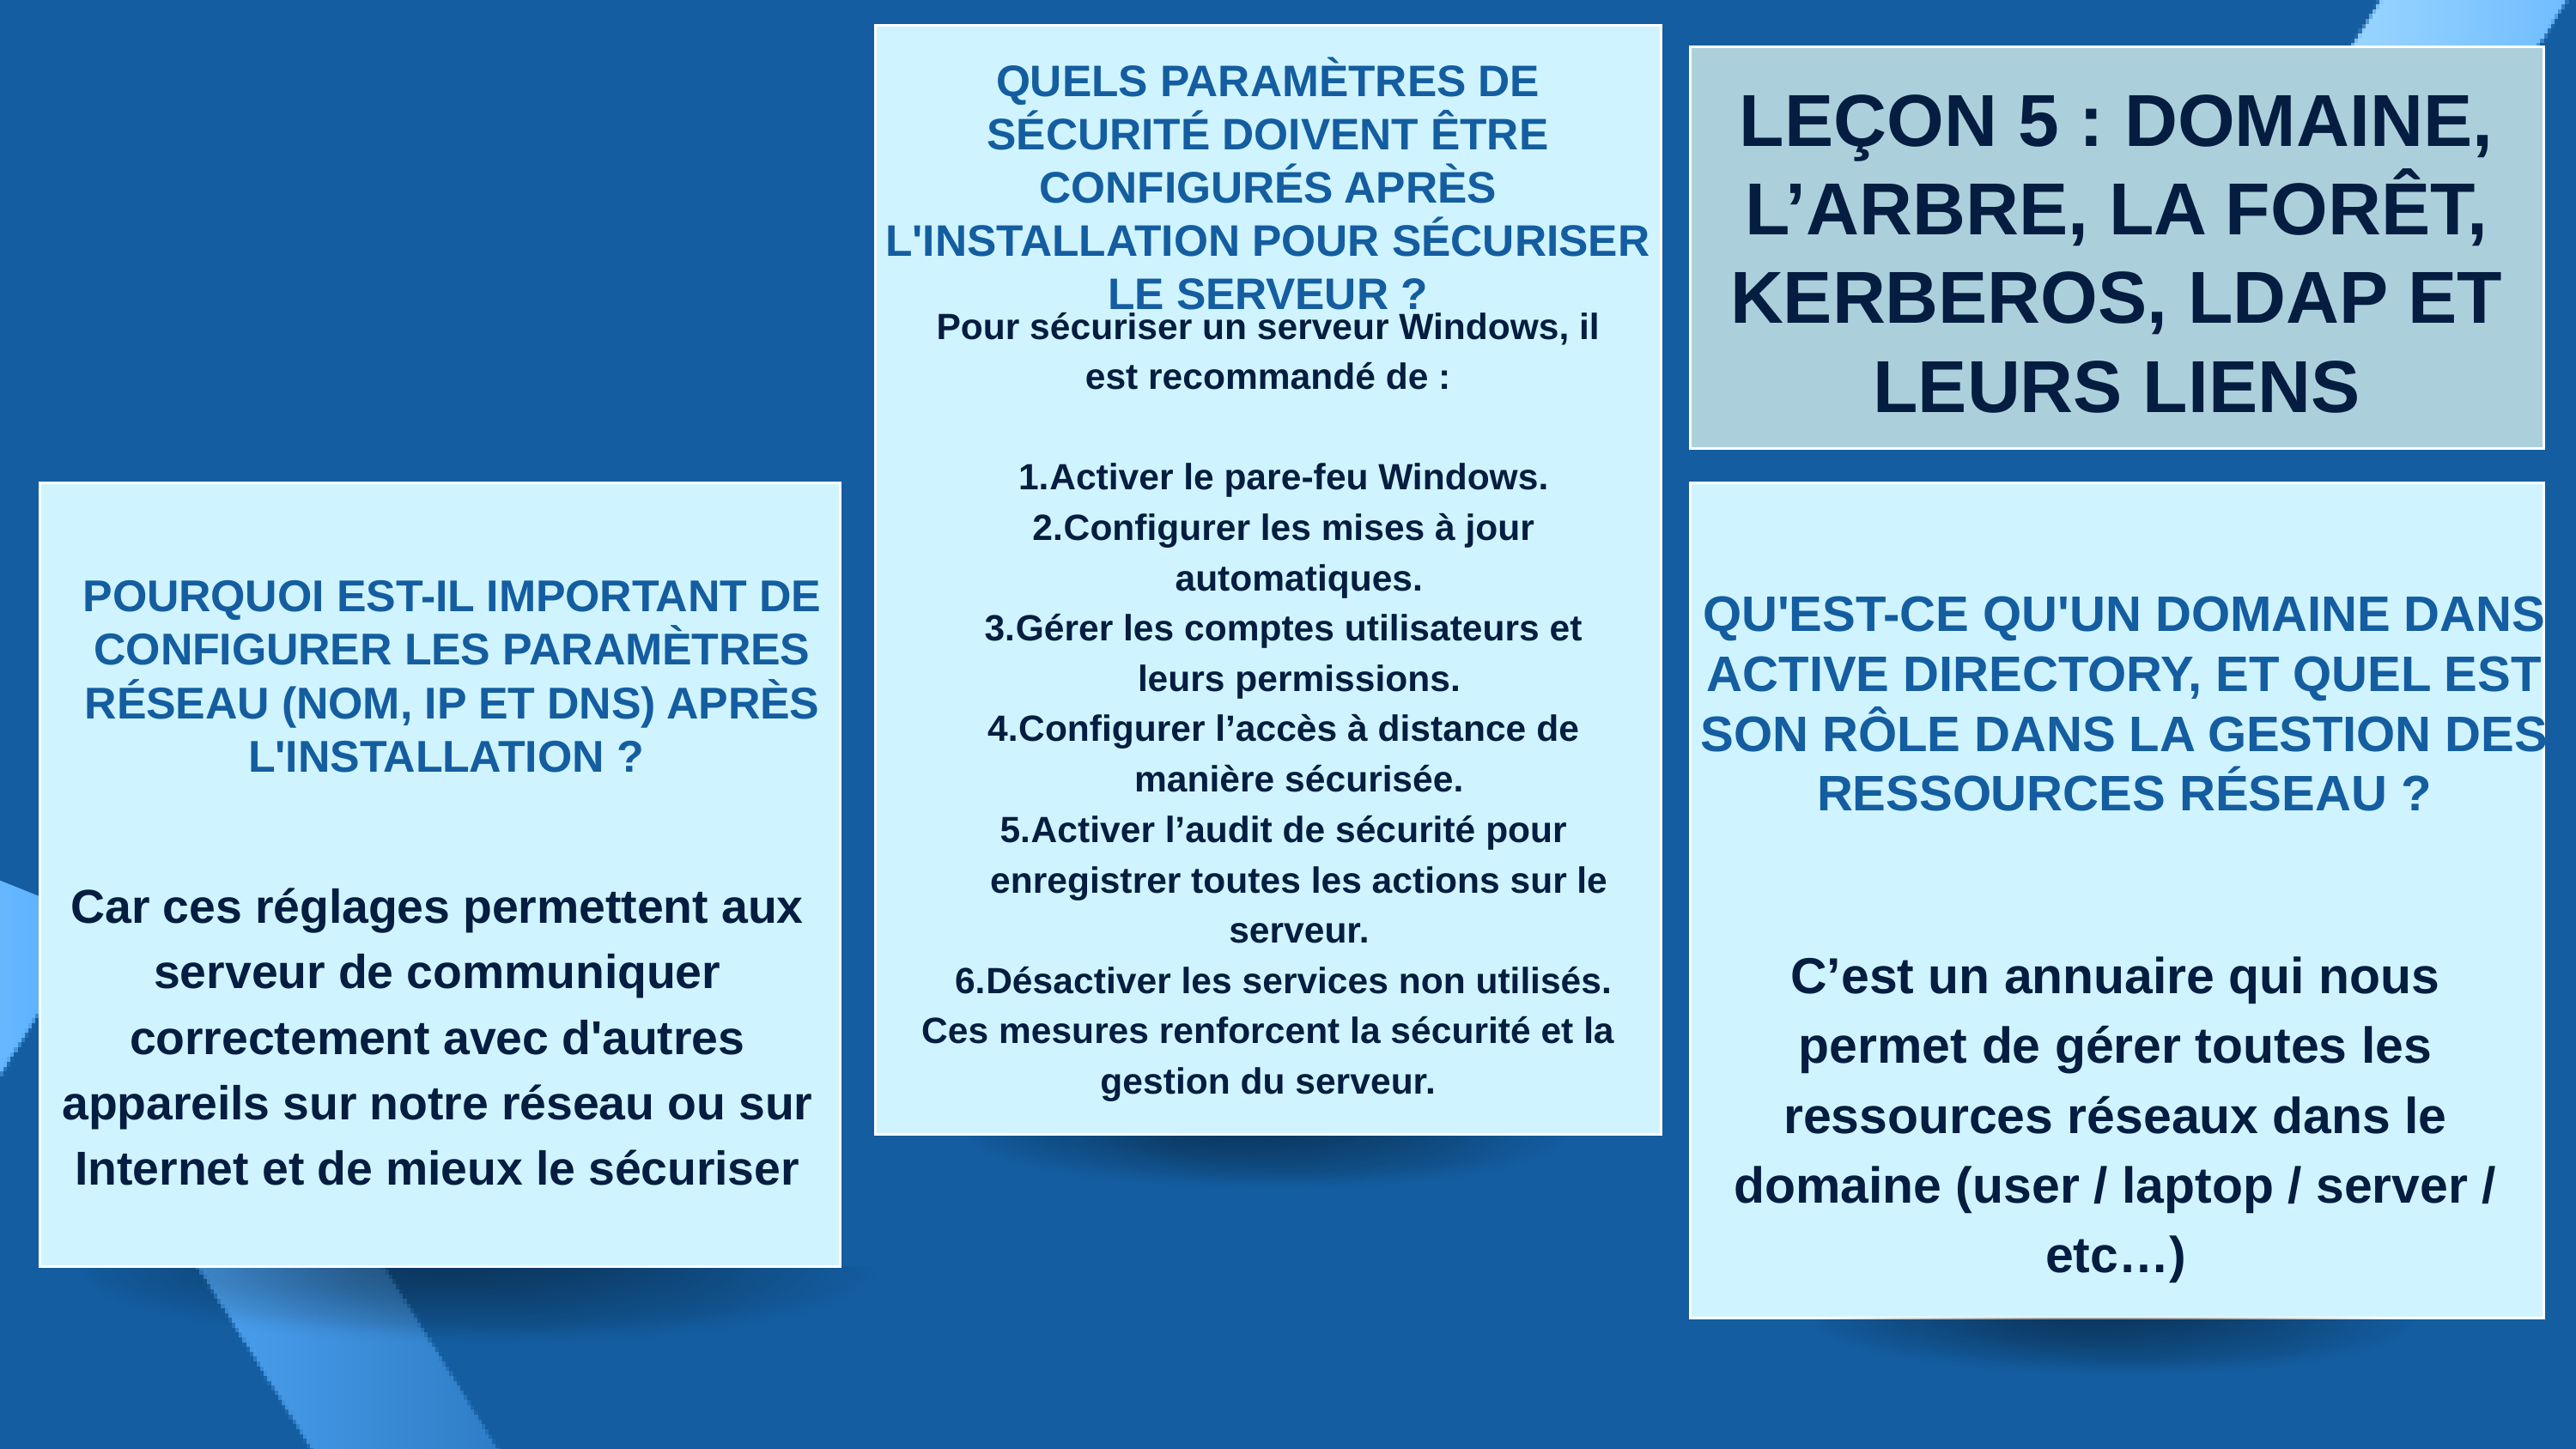

QUELS PARAMÈTRES DE SÉCURITÉ DOIVENT ÊTRE CONFIGURÉS APRÈS L'INSTALLATION POUR SÉCURISER LE SERVEUR ?
LEÇON 5 : DOMAINE, L’ARBRE, LA FORÊT, KERBEROS, LDAP ET LEURS LIENS

Pour sécuriser un serveur Windows, il est recommandé de :

Activer le pare-feu Windows.
Configurer les mises à jour automatiques.
Gérer les comptes utilisateurs et leurs permissions.
Configurer l’accès à distance de manière sécurisée.
Activer l’audit de sécurité pour enregistrer toutes les actions sur le serveur.
Désactiver les services non utilisés.
Ces mesures renforcent la sécurité et la gestion du serveur.

POURQUOI EST-IL IMPORTANT DE CONFIGURER LES PARAMÈTRES RÉSEAU (NOM, IP ET DNS) APRÈS L'INSTALLATION ?
QU'EST-CE QU'UN DOMAINE DANS ACTIVE DIRECTORY, ET QUEL EST SON RÔLE DANS LA GESTION DES RESSOURCES RÉSEAU ?
Car ces réglages permettent aux serveur de communiquer correctement avec d'autres appareils sur notre réseau ou sur Internet et de mieux le sécuriser

C’est un annuaire qui nous permet de gérer toutes les ressources réseaux dans le domaine (user / laptop / server / etc…)